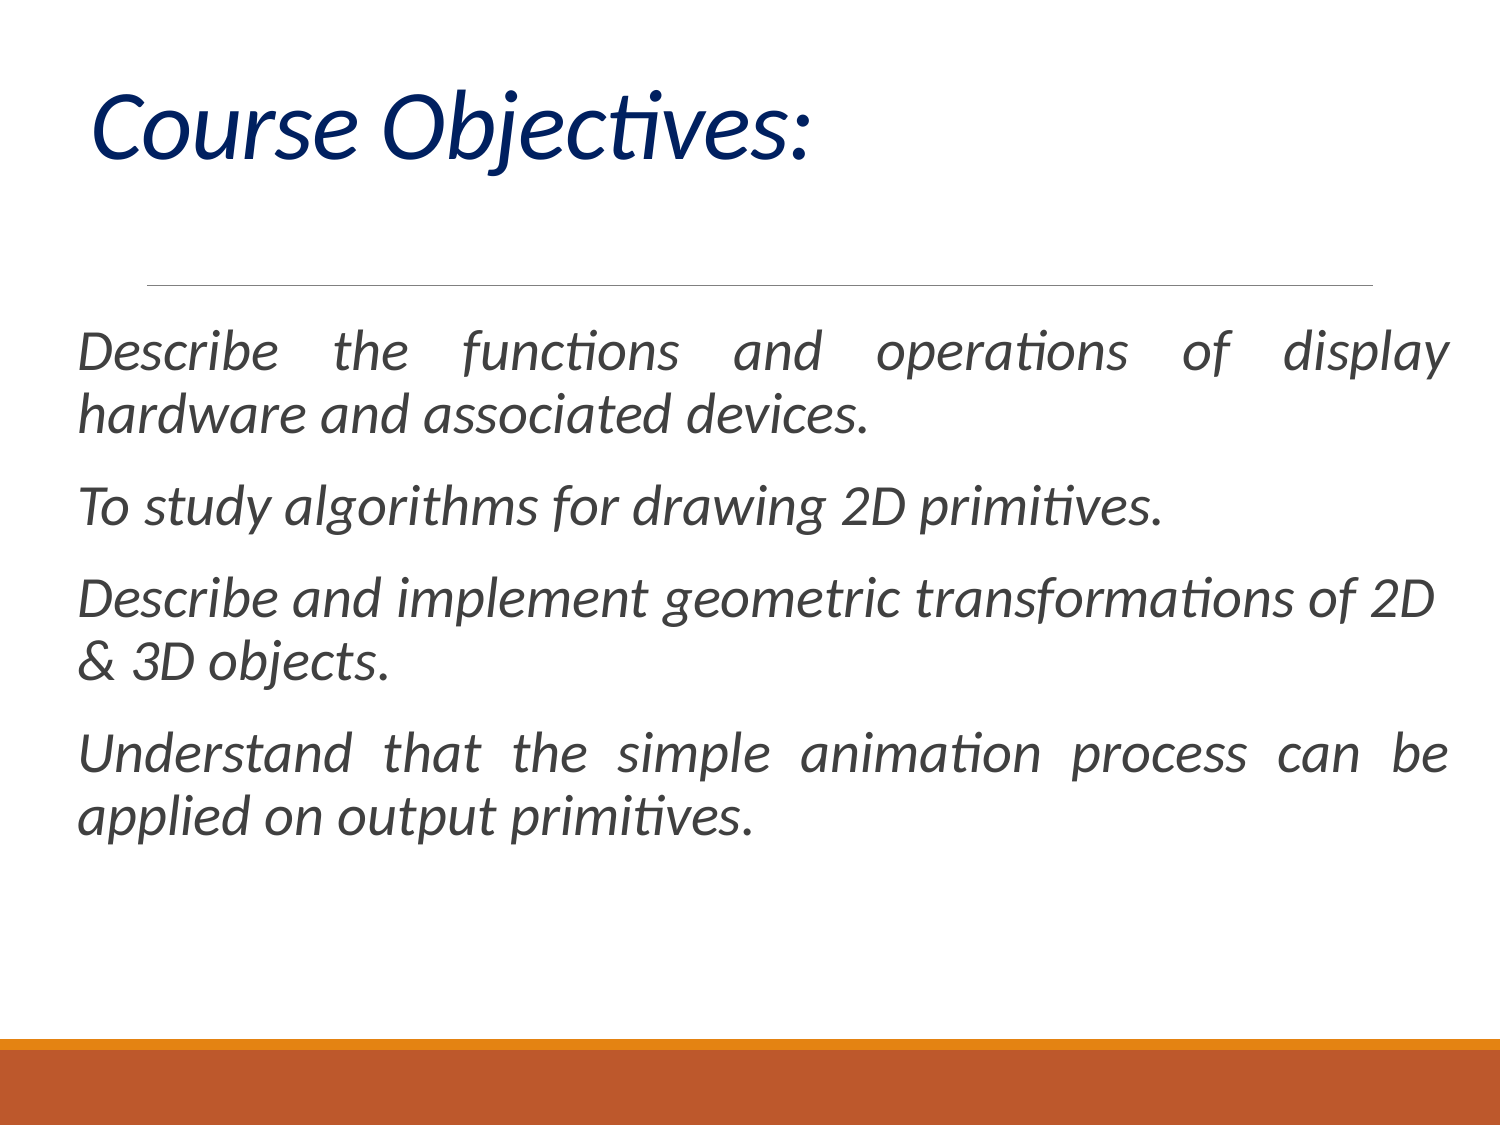

# Course Objectives:
Describe the functions and operations of display hardware and associated devices.
To study algorithms for drawing 2D primitives.
Describe and implement geometric transformations of 2D  & 3D objects.
Understand that the simple animation process can be applied on output primitives.